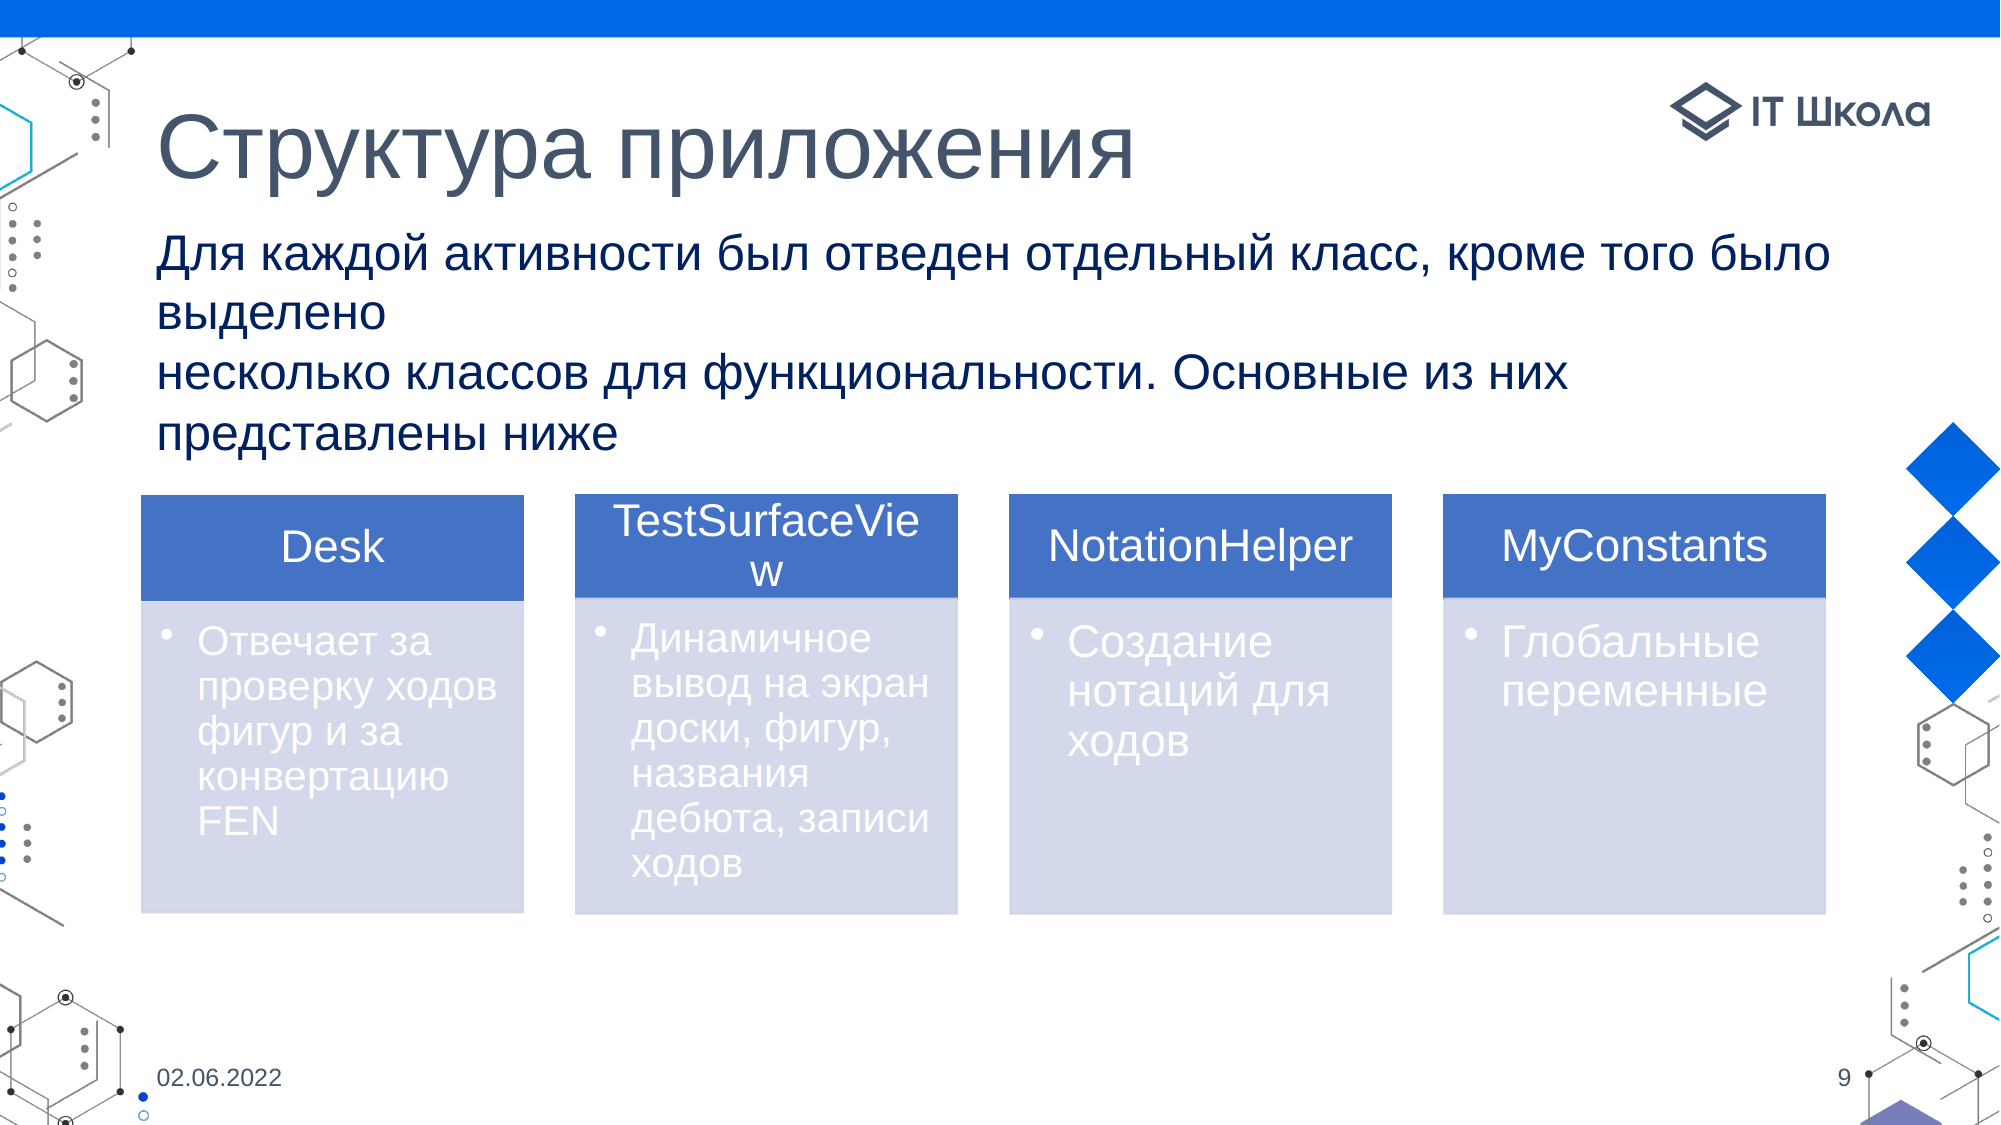

# Структура приложения
Для каждой активности был отведен отдельный класс, кроме того было выделено
несколько классов для функциональности. Основные из них представлены ниже
Desk
Отвечает за проверку ходов фигур и за конвертацию FEN
TestSurfaceView
Динамичное вывод на экран доски, фигур, названия дебюта, записи ходов
NotationHelper
Создание нотаций для ходов
MyConstants
Глобальные переменные
02.06.2022
9